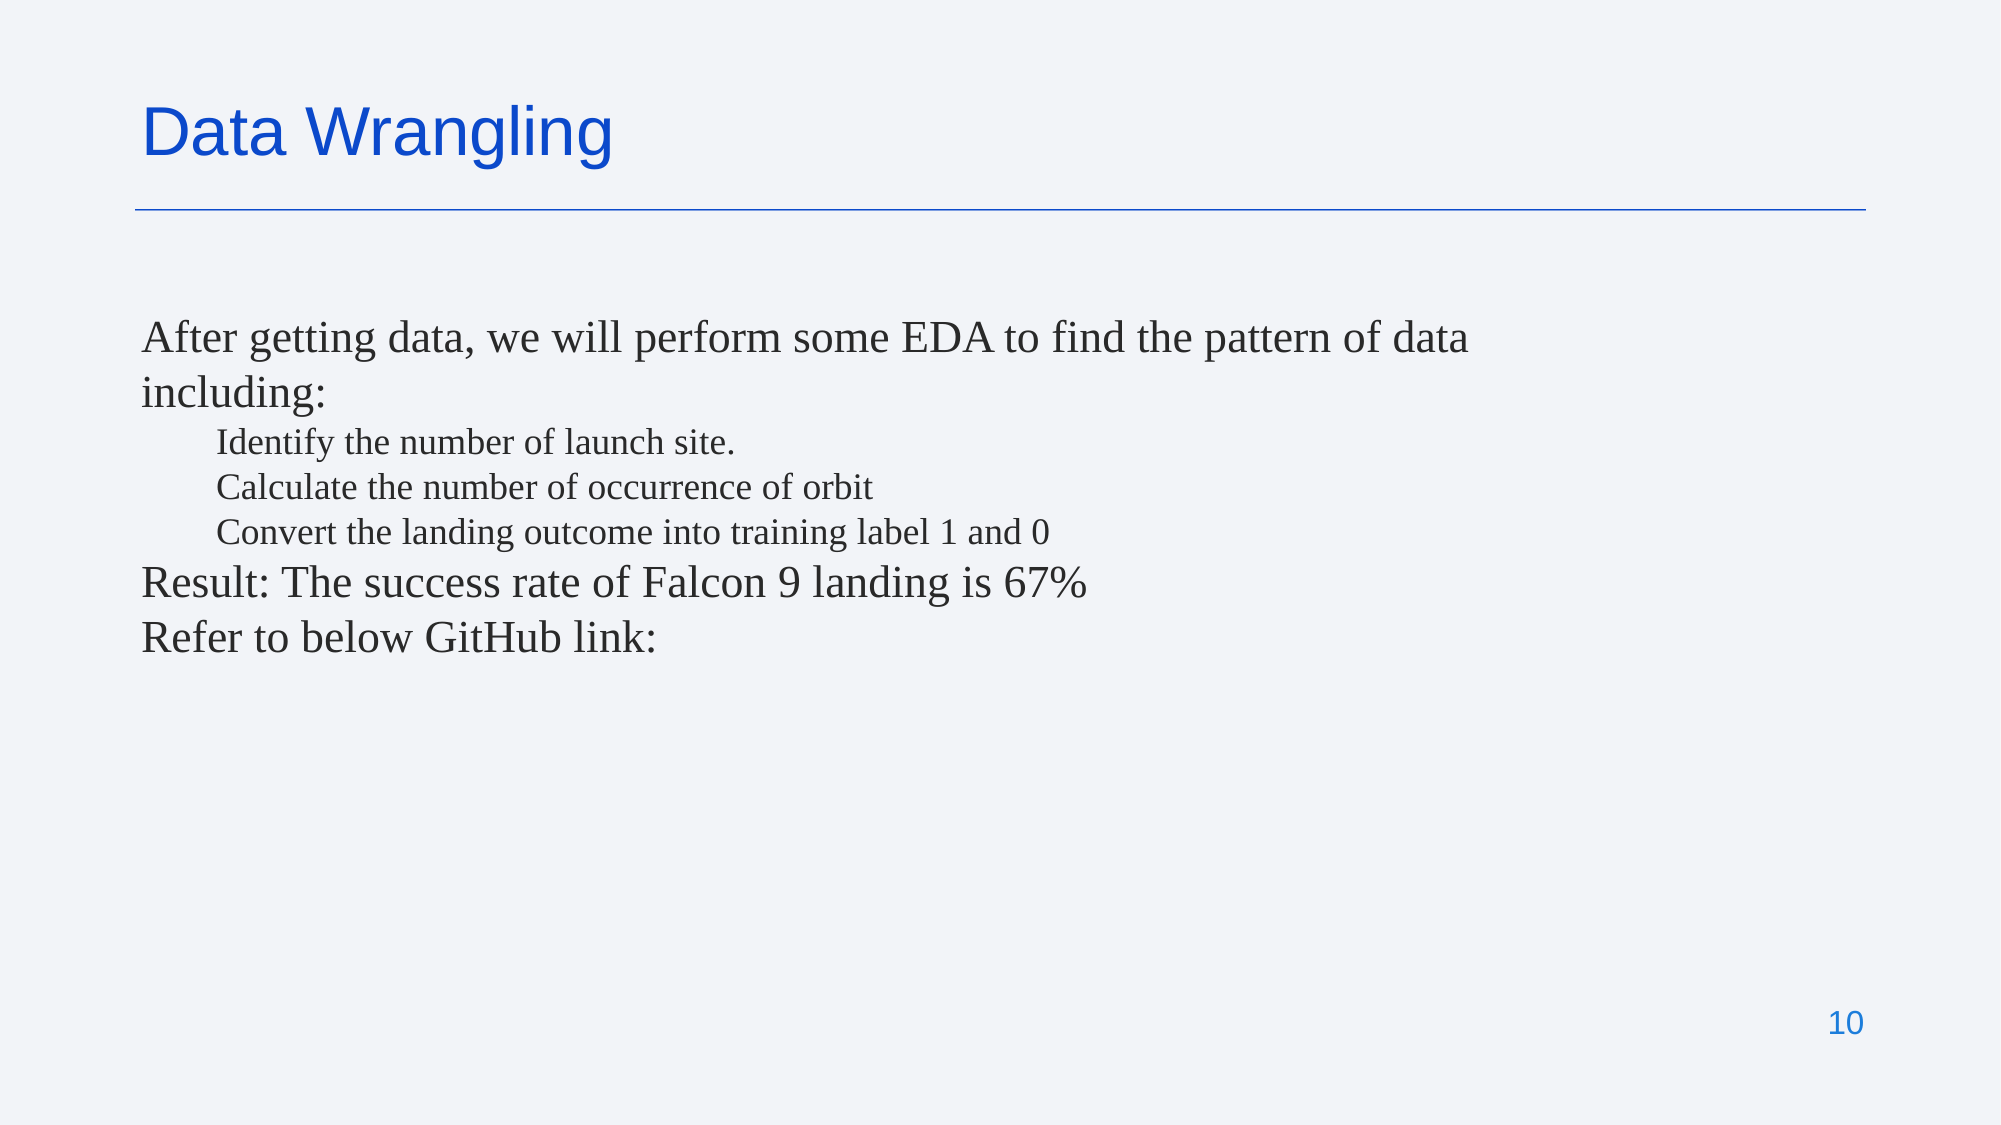

Data Wrangling
After getting data, we will perform some EDA to find the pattern of data including:
Identify the number of launch site.
Calculate the number of occurrence of orbit
Convert the landing outcome into training label 1 and 0
Result: The success rate of Falcon 9 landing is 67%
Refer to below GitHub link:

10